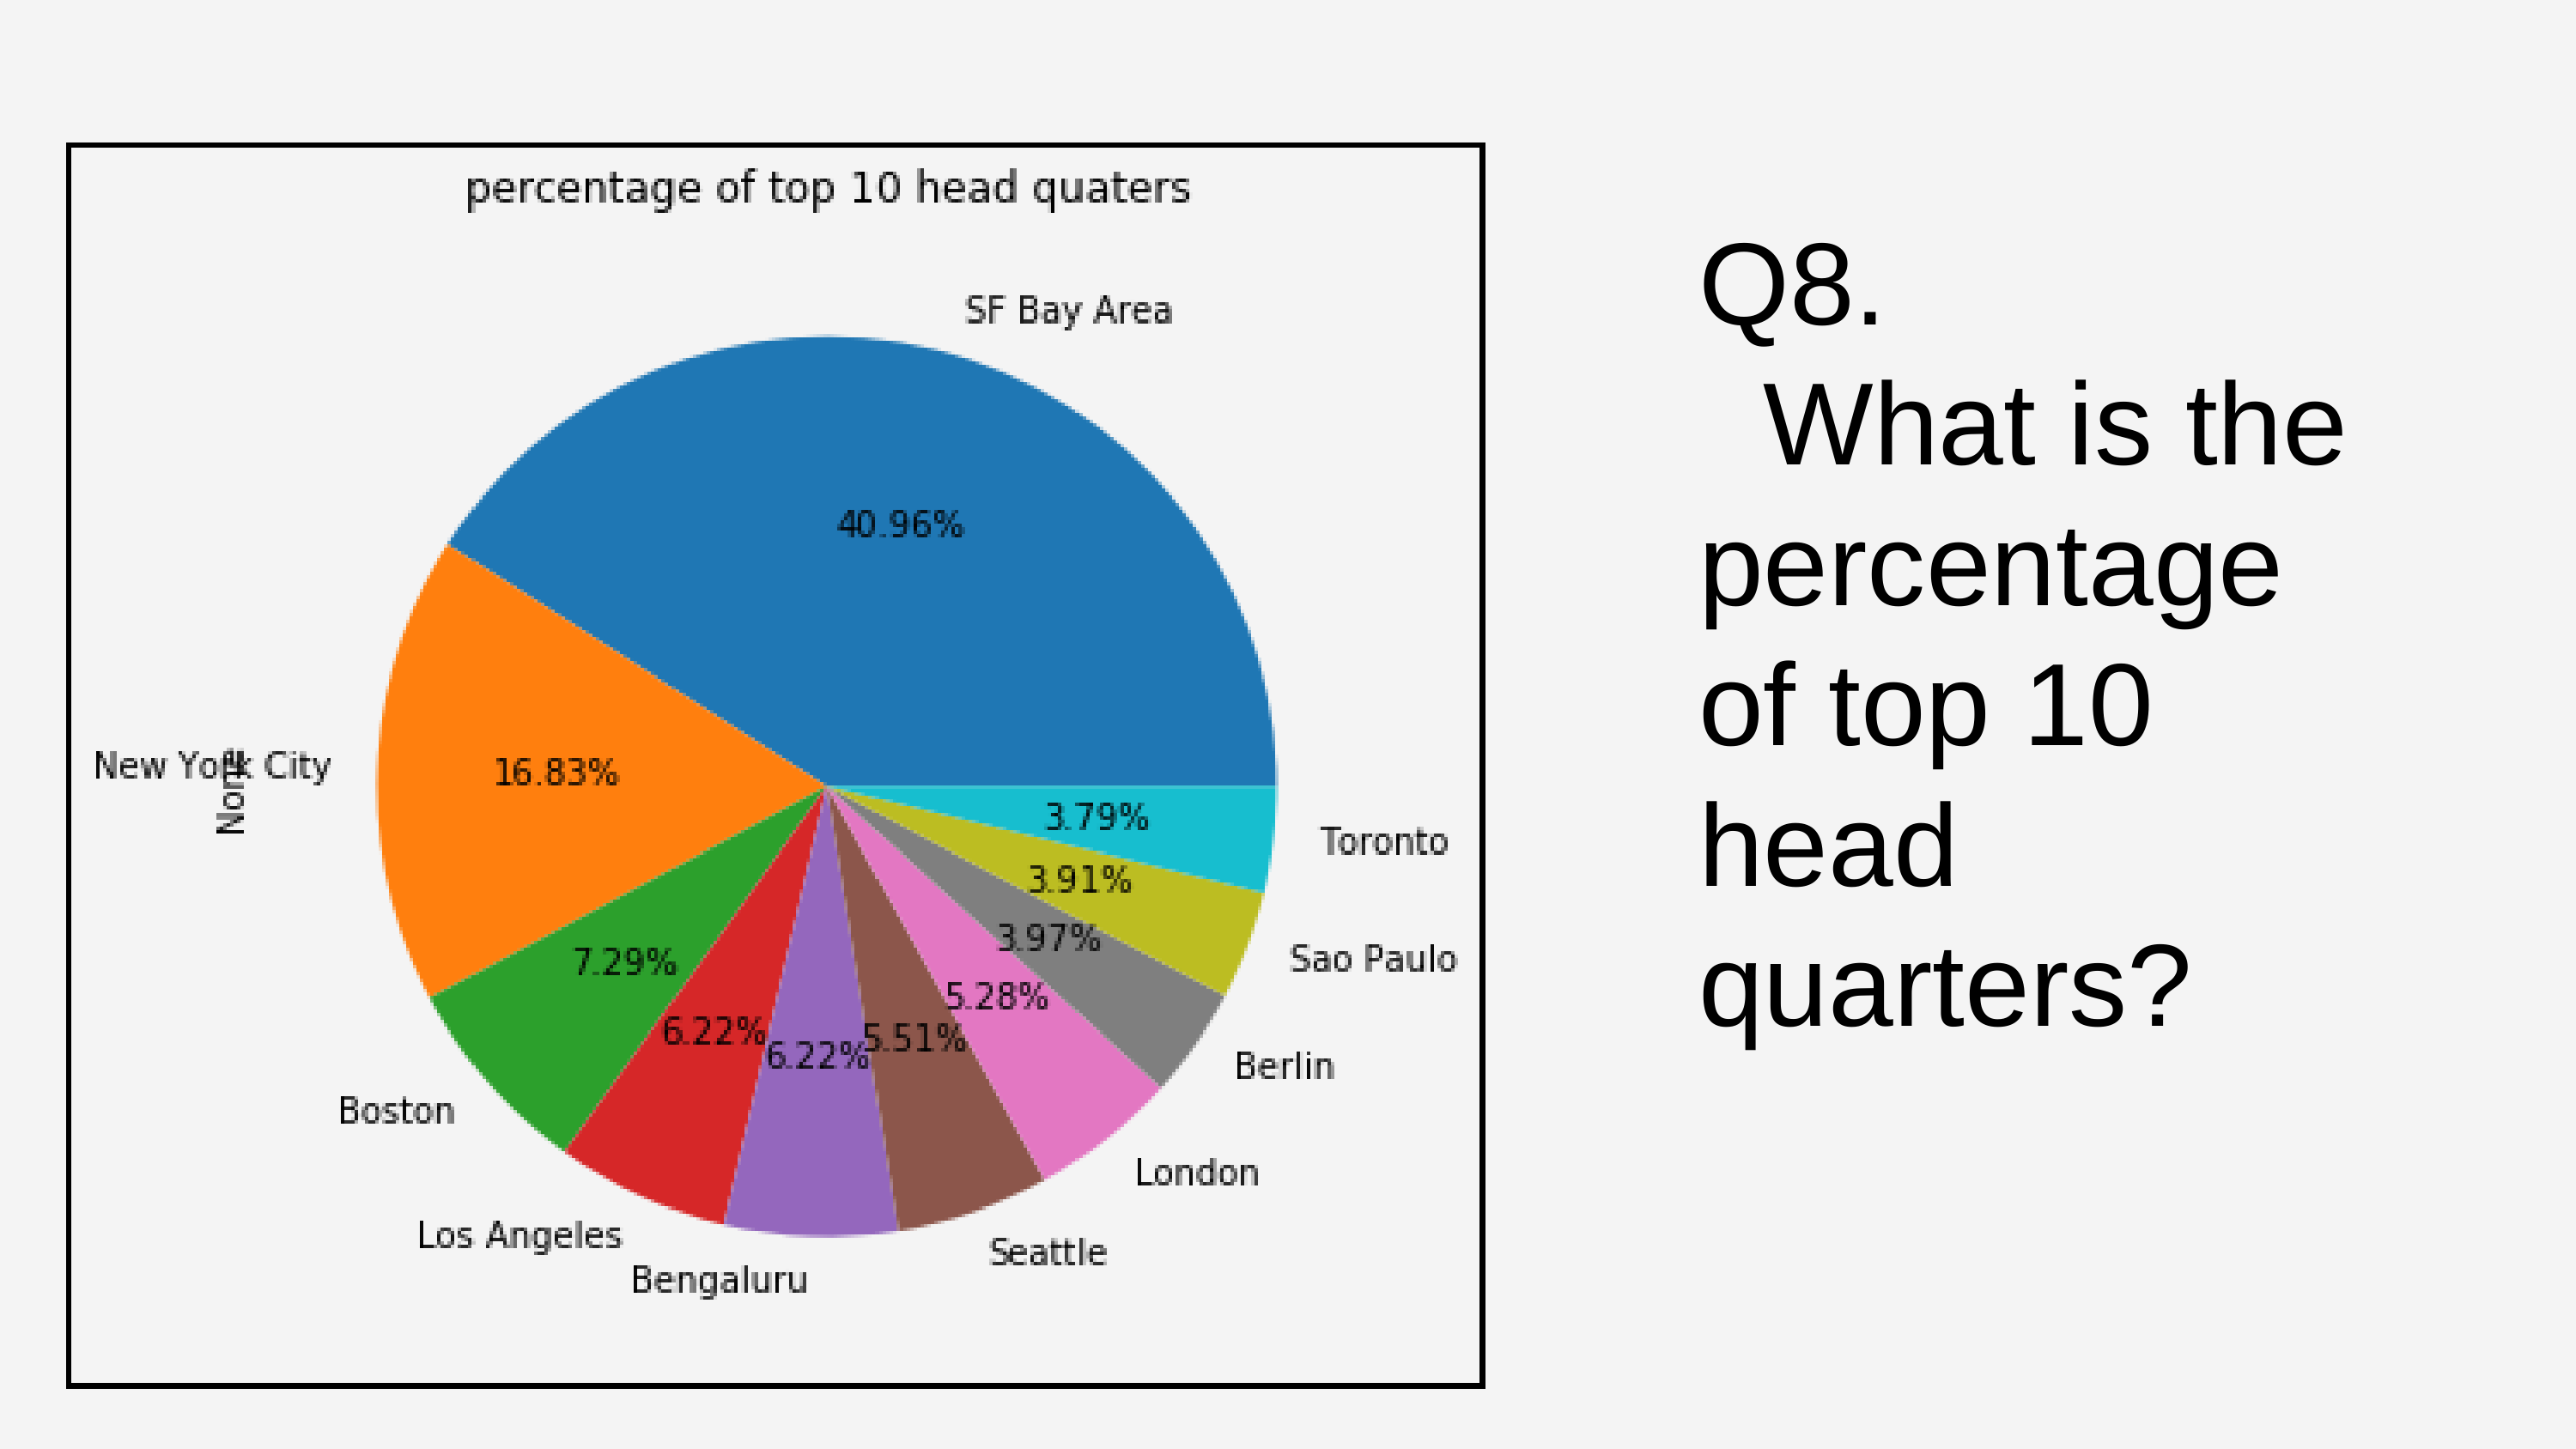

Q8.
  What is the percentage of top 10 head quarters?